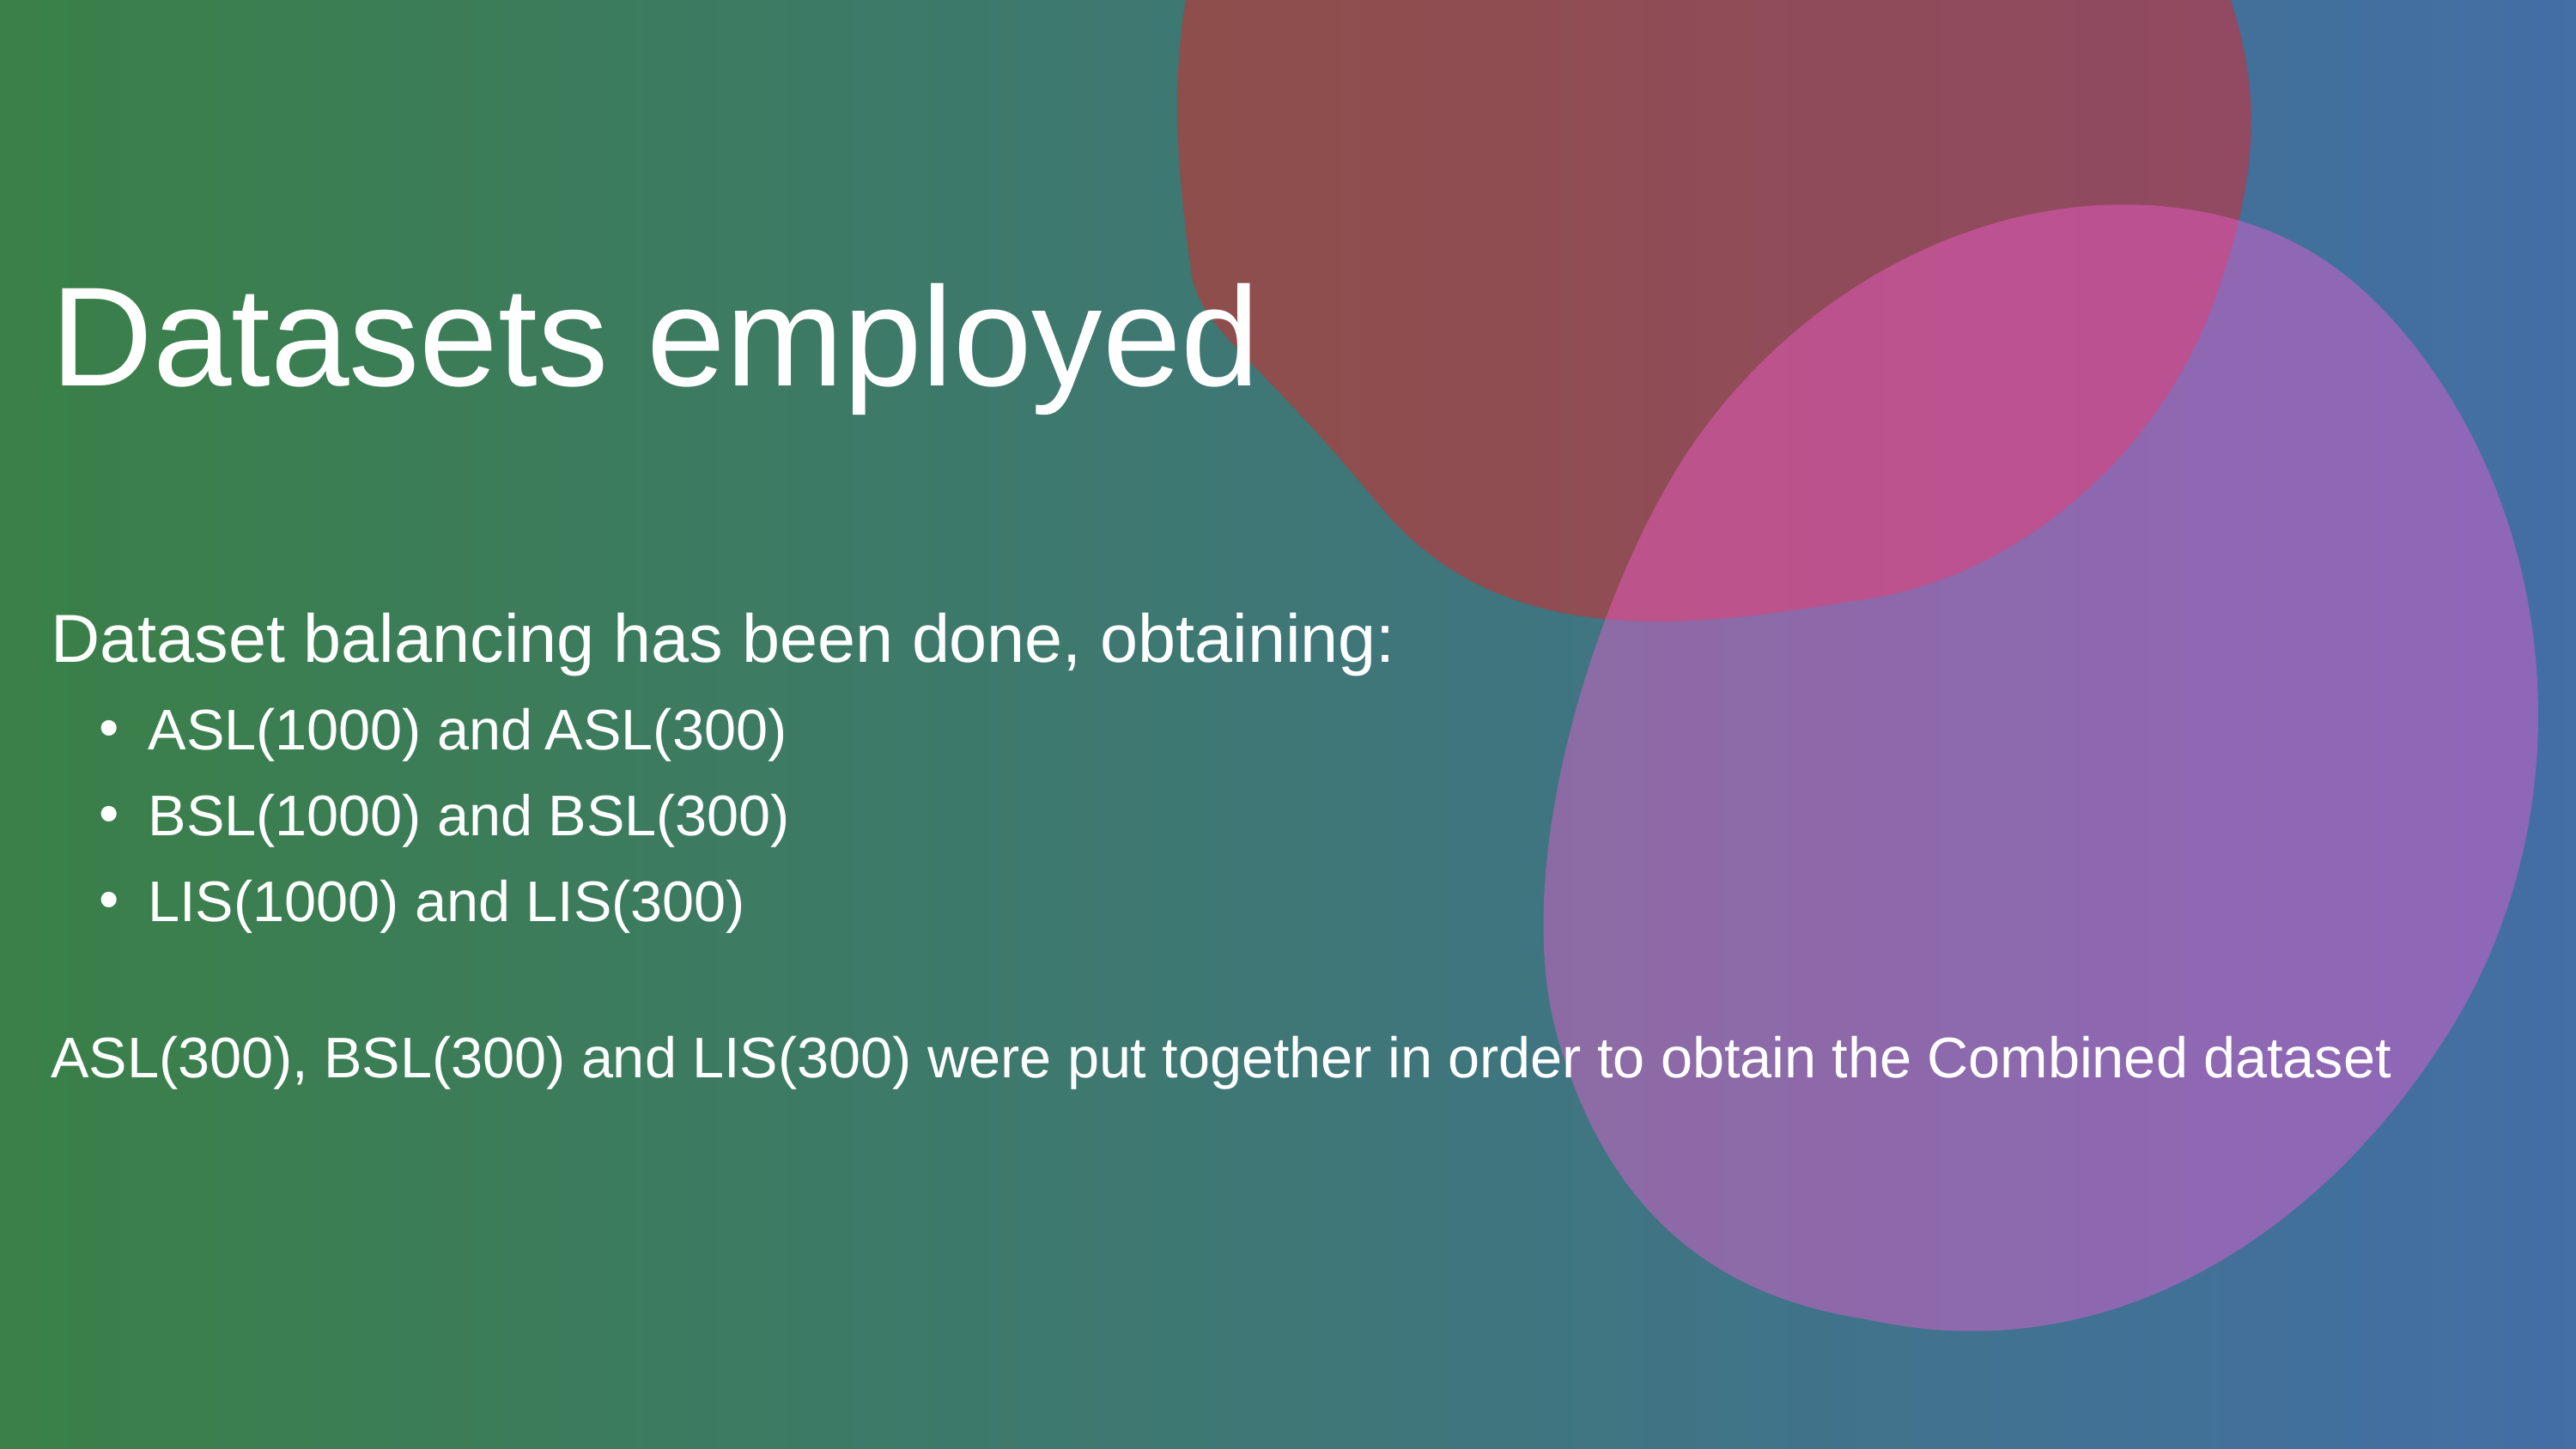

Datasets employed

Dataset balancing has been done, obtaining:
ASL(1000) and ASL(300)
BSL(1000) and BSL(300)
LIS(1000) and LIS(300)

ASL(300), BSL(300) and LIS(300) were put together in order to obtain the Combined dataset